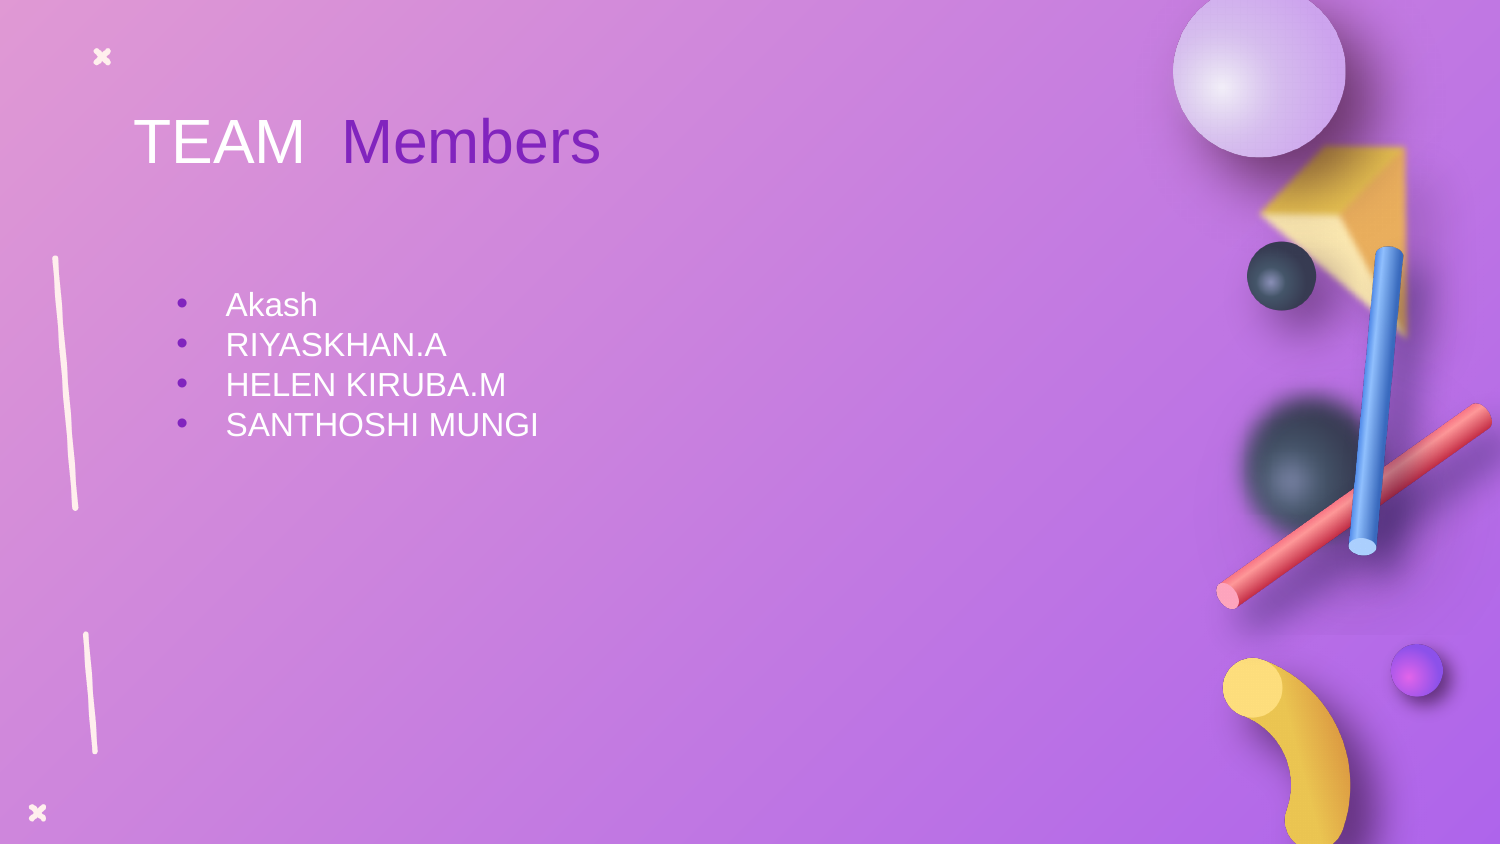

# TEAM  Members
Akash
RIYASKHAN.A
HELEN KIRUBA.M
SANTHOSHI MUNGI